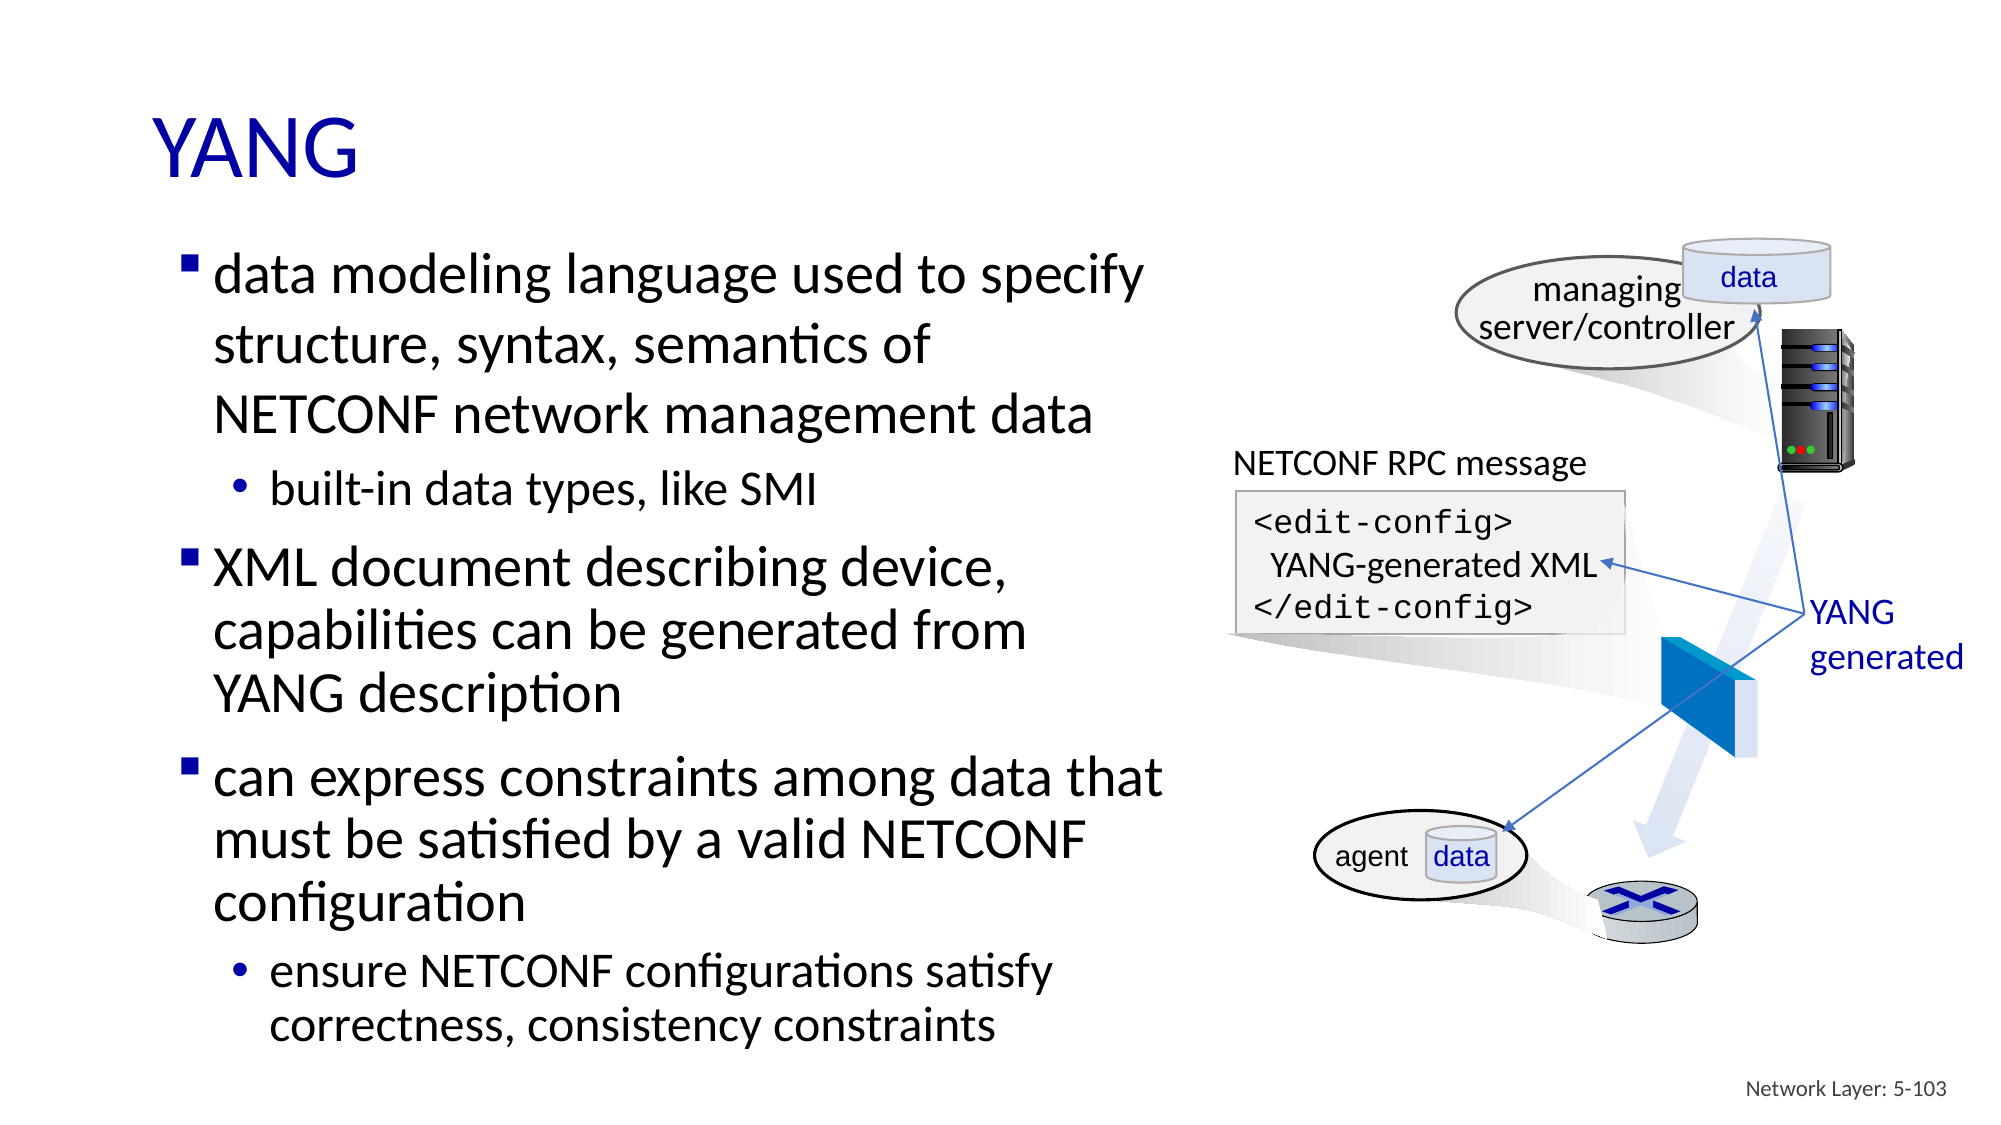

# YANG
data modeling language used to specify structure, syntax, semantics of NETCONF network management data
built-in data types, like SMI
XML document describing device, capabilities can be generated from YANG description
can express constraints among data that must be satisfied by a valid NETCONF configuration
ensure NETCONF configurations satisfy correctness, consistency constraints

data

managing
server/controller

YANG
generated
NETCONF RPC message

<edit-config>
  YANG-generated XML
</edit-config>

data
agent

Network Layer: 5-103